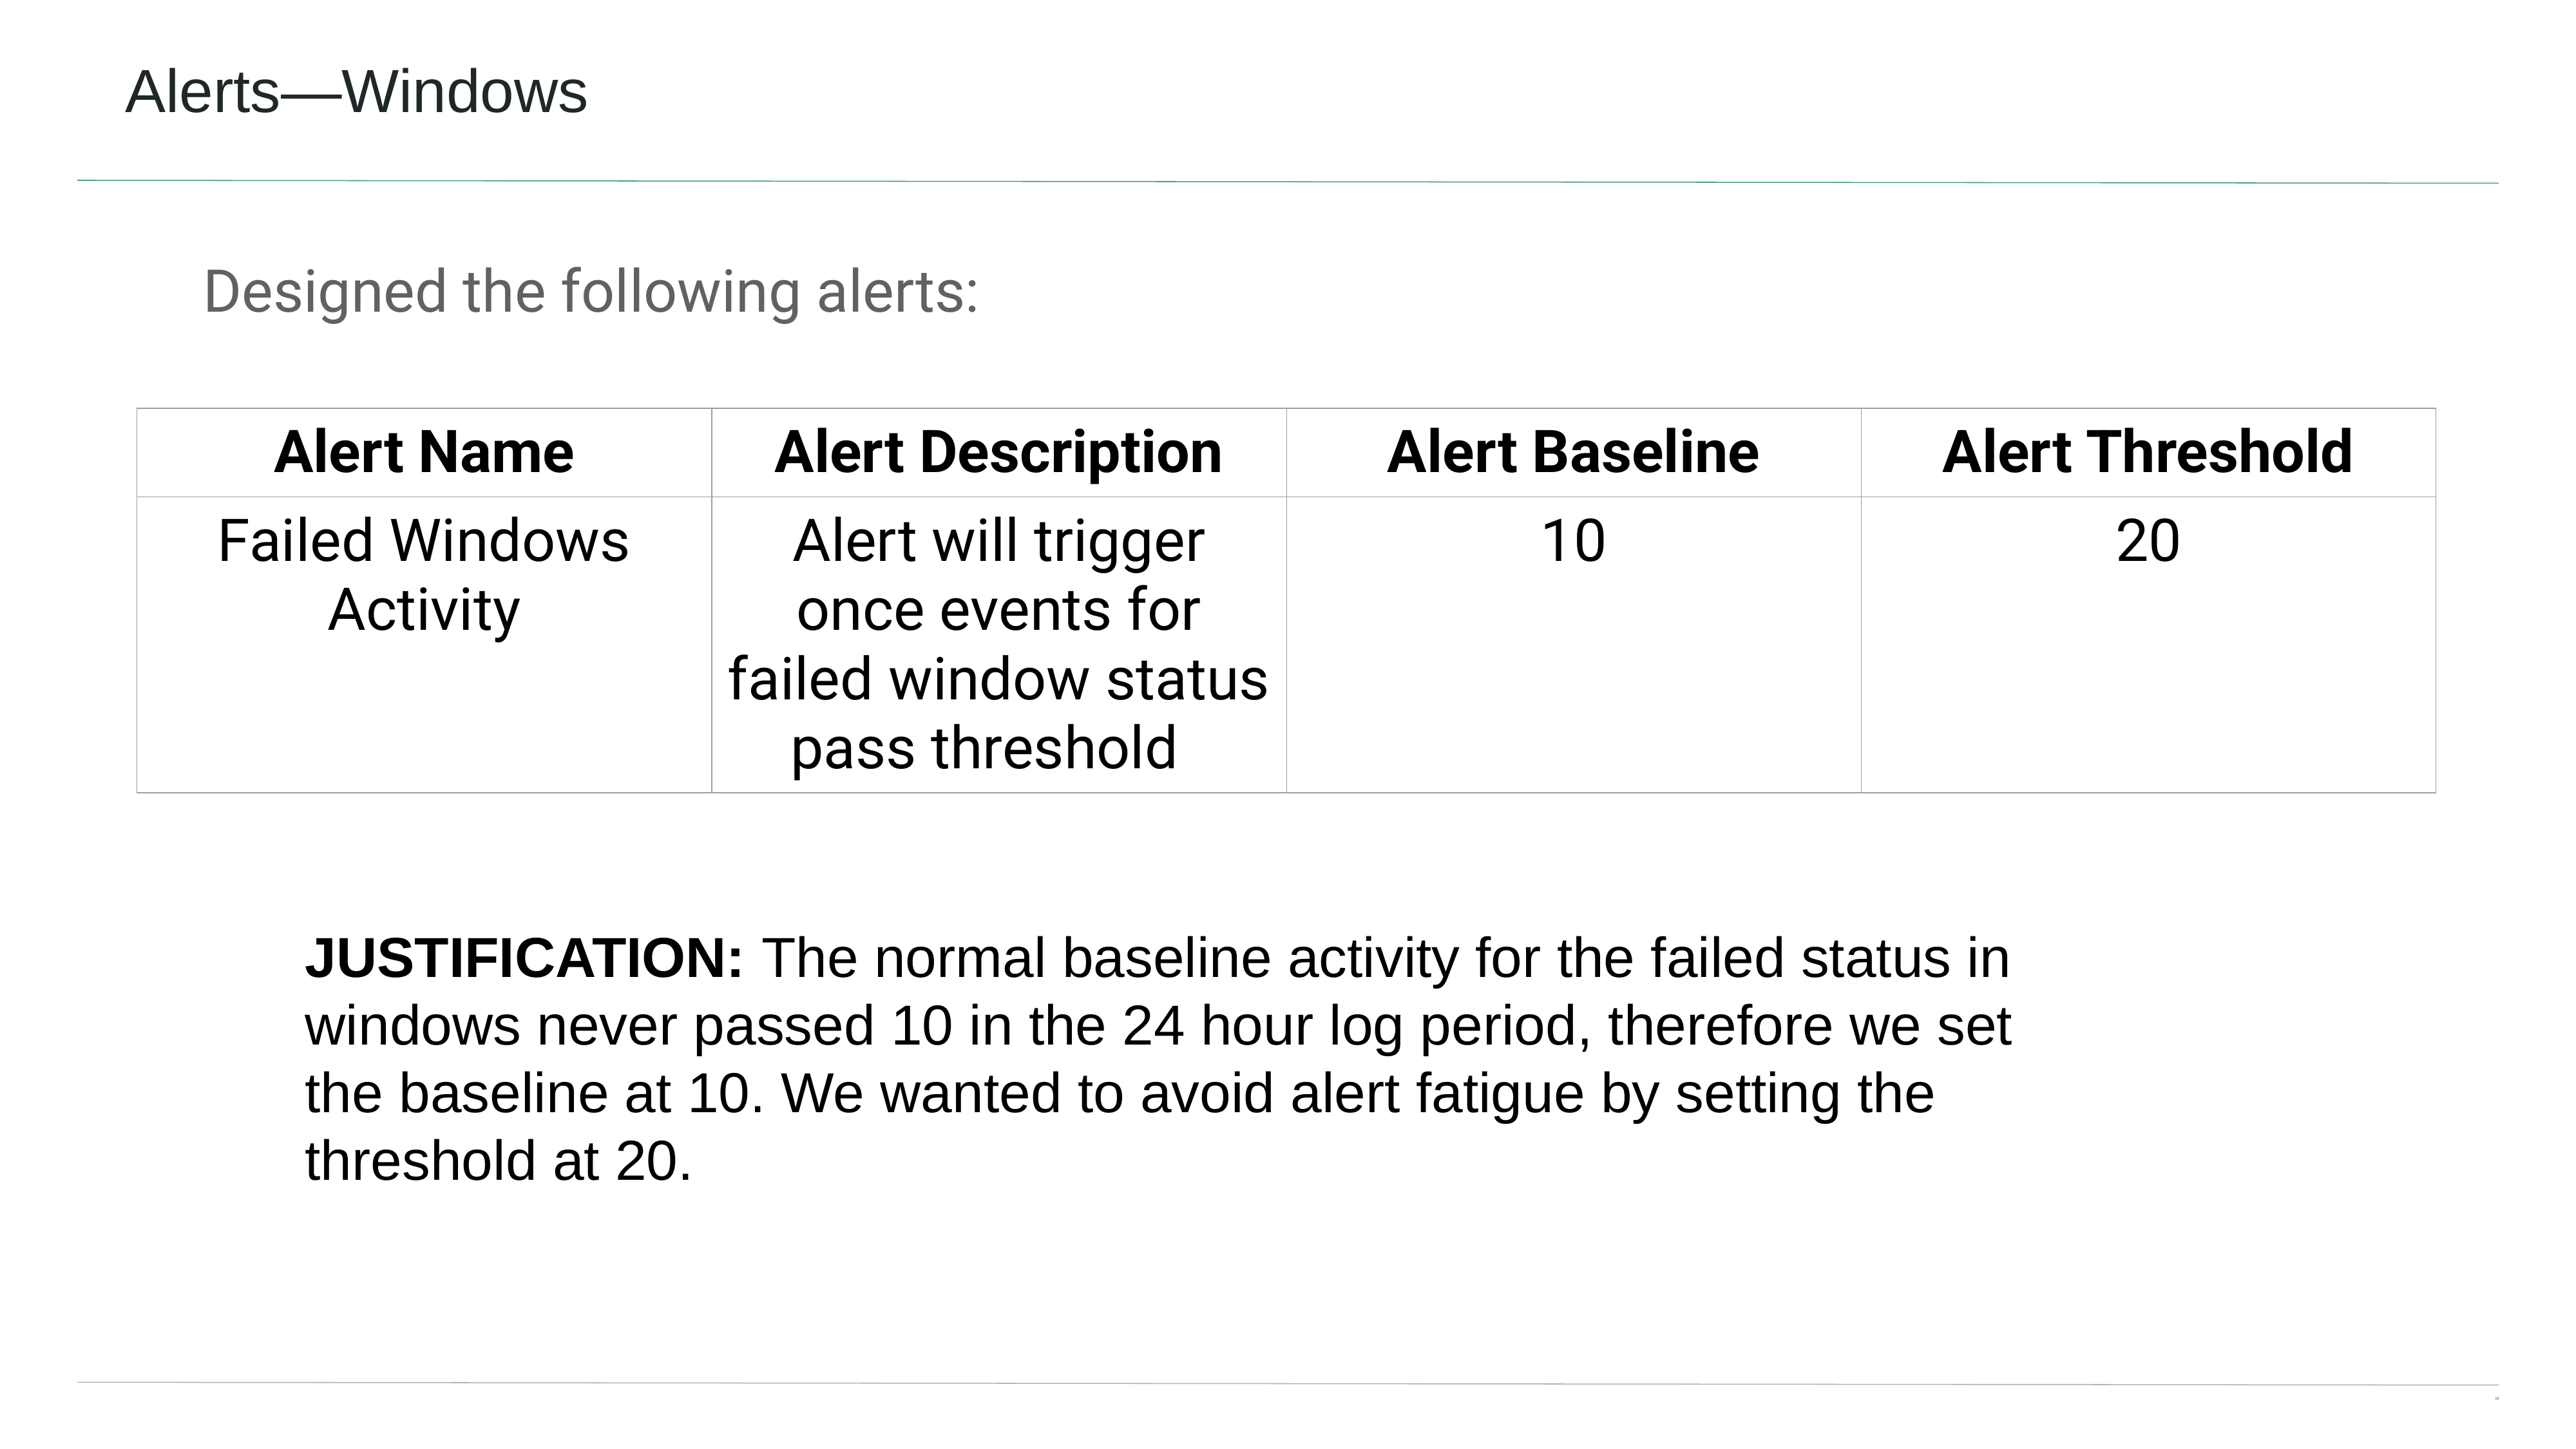

# Alerts—Windows
Designed the following alerts:

| Alert Name | Alert Description | Alert Baseline | Alert Threshold |
| --- | --- | --- | --- |
| Failed Windows Activity | Alert will trigger once events for failed window status pass threshold | 10 | 20 |
JUSTIFICATION: The normal baseline activity for the failed status in windows never passed 10 in the 24 hour log period, therefore we set the baseline at 10. We wanted to avoid alert fatigue by setting the threshold at 20.
13